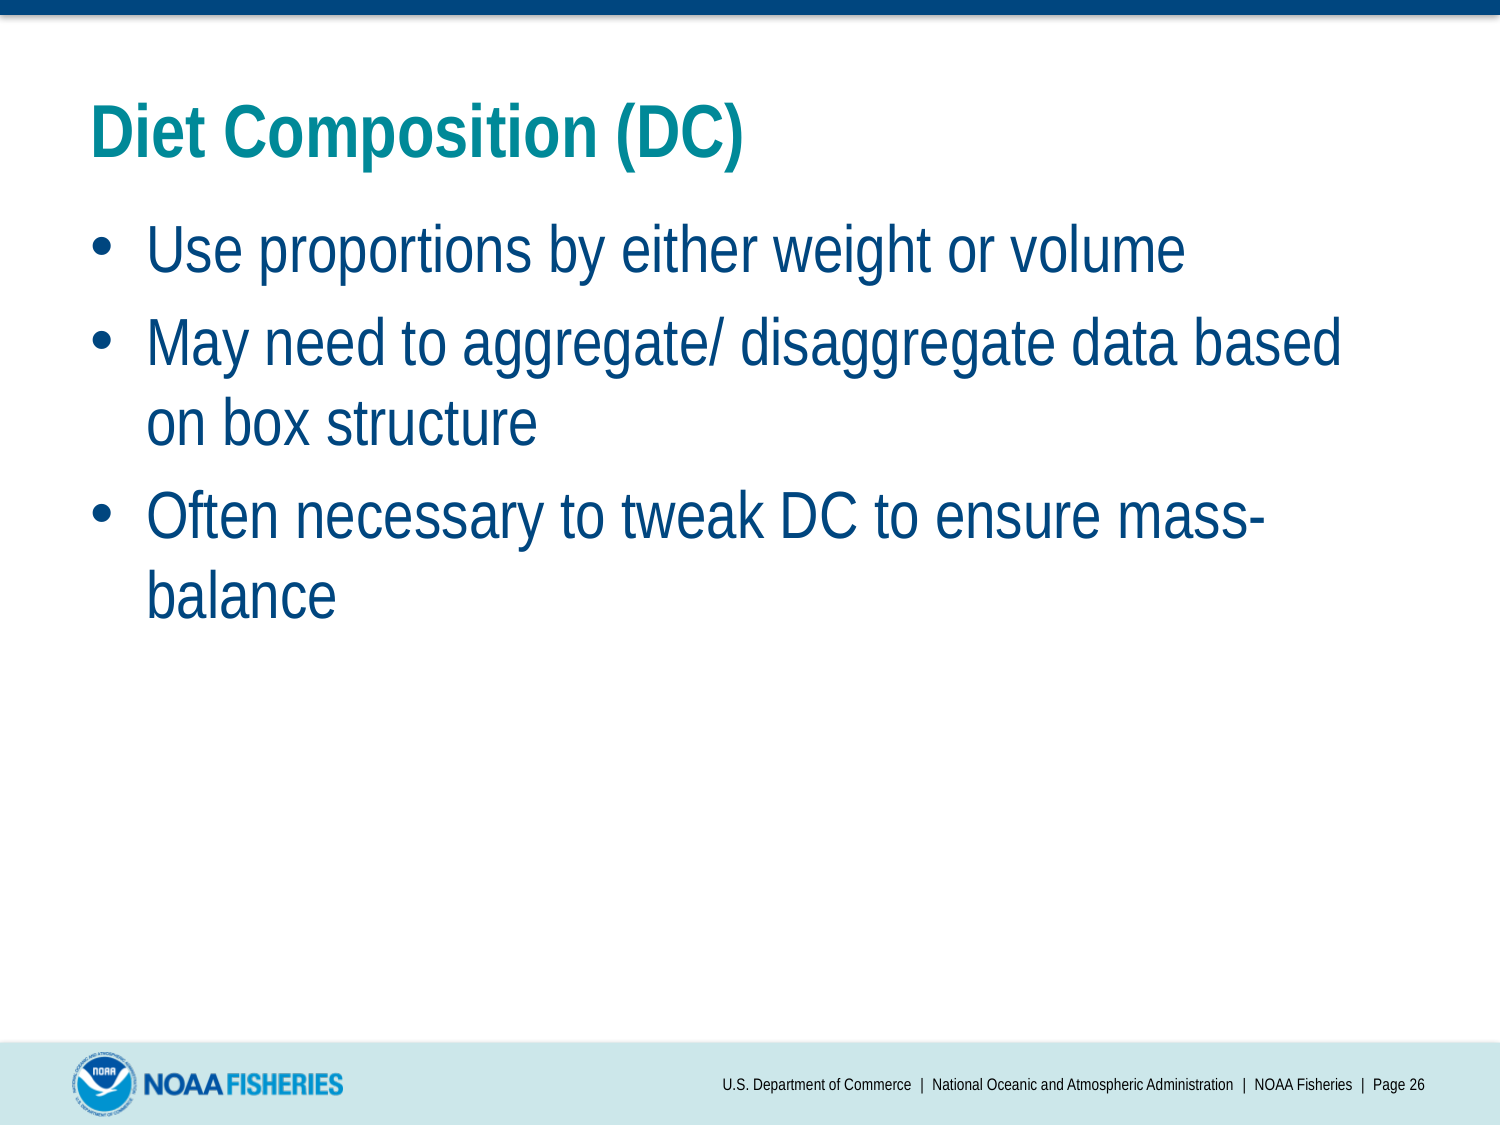

# Diet Composition (DC)
Use proportions by either weight or volume
May need to aggregate/ disaggregate data based on box structure
Often necessary to tweak DC to ensure mass-balance
U.S. Department of Commerce | National Oceanic and Atmospheric Administration | NOAA Fisheries | Page 26